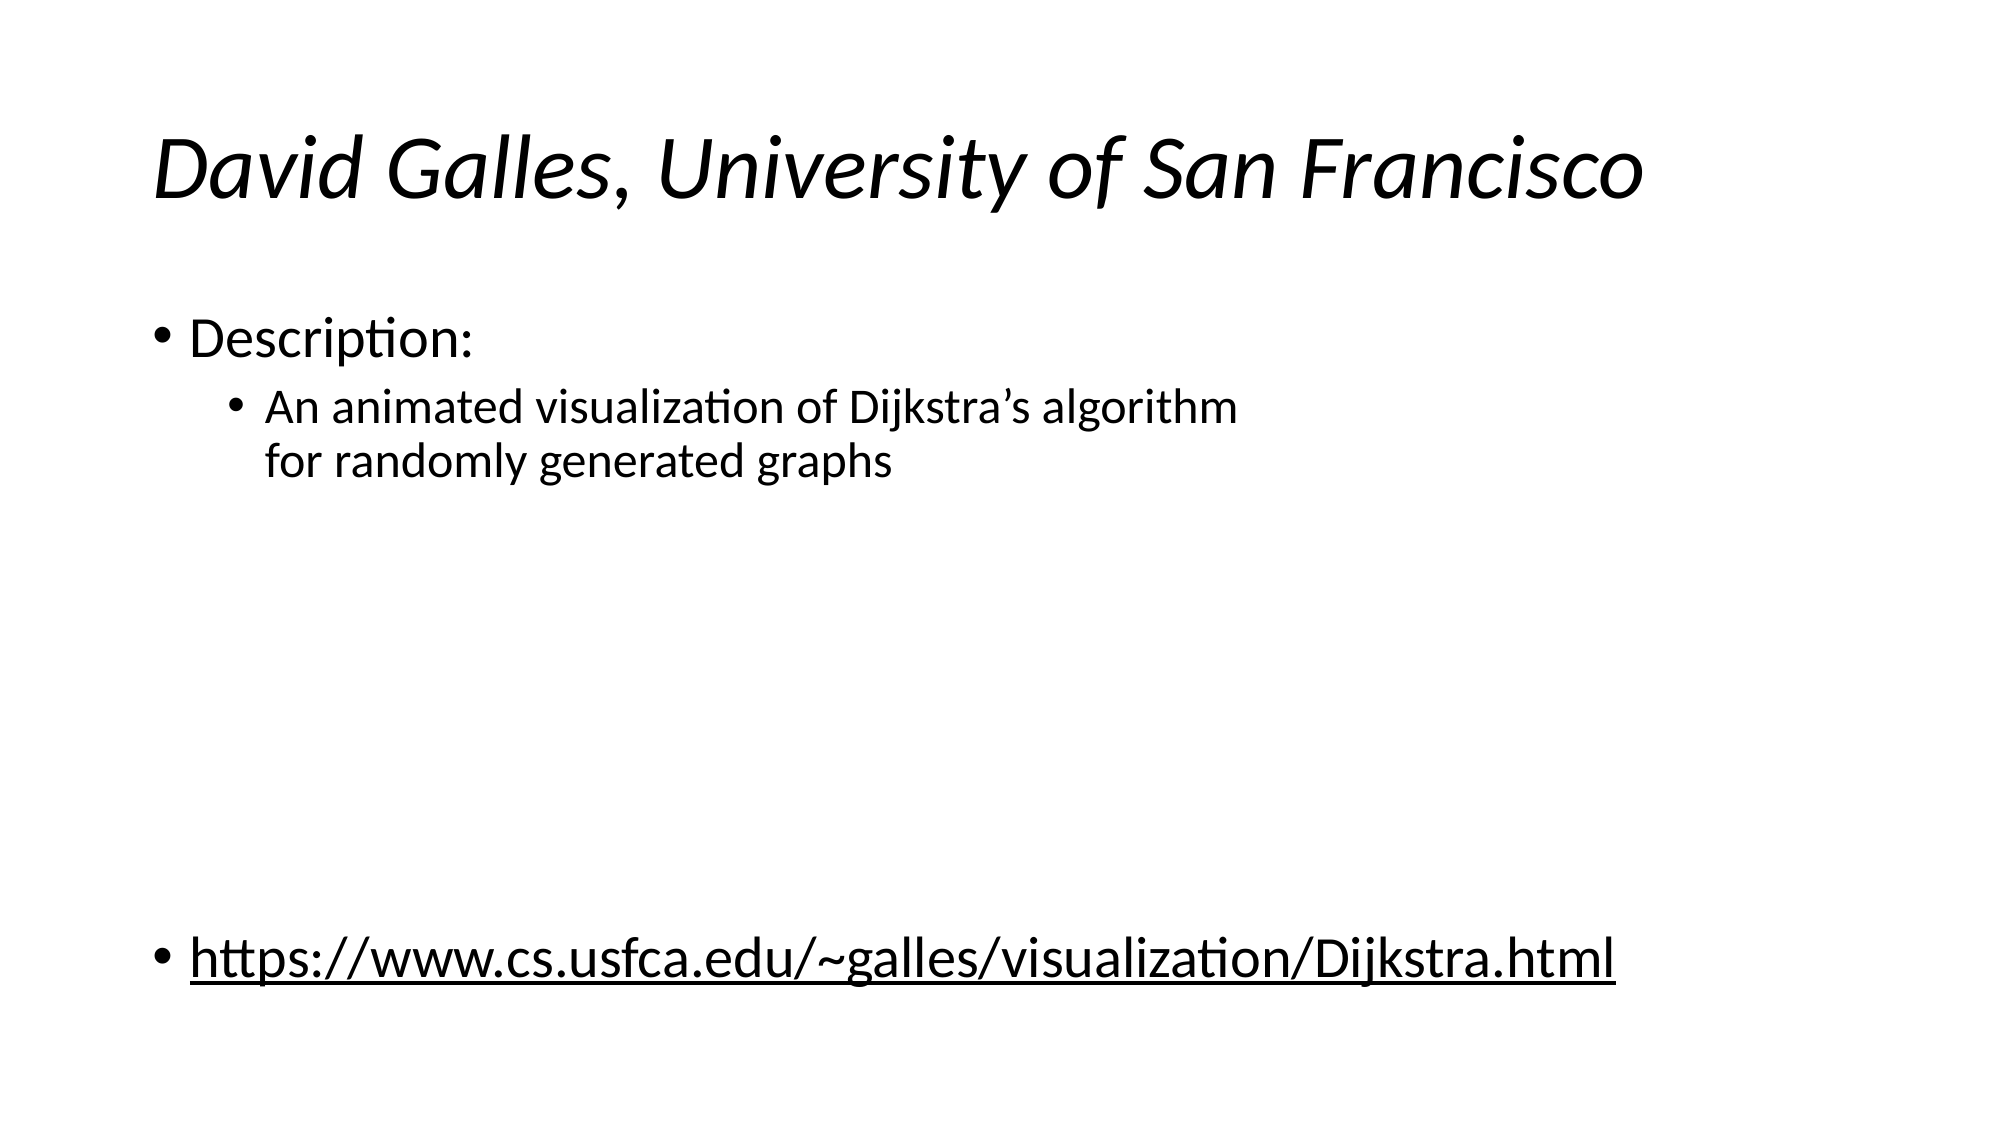

# David Galles, University of San Francisco
Description:
An animated visualization of Dijkstra’s algorithm
for randomly generated graphs

https://www.cs.usfca.edu/~galles/visualization/Dijkstra.html